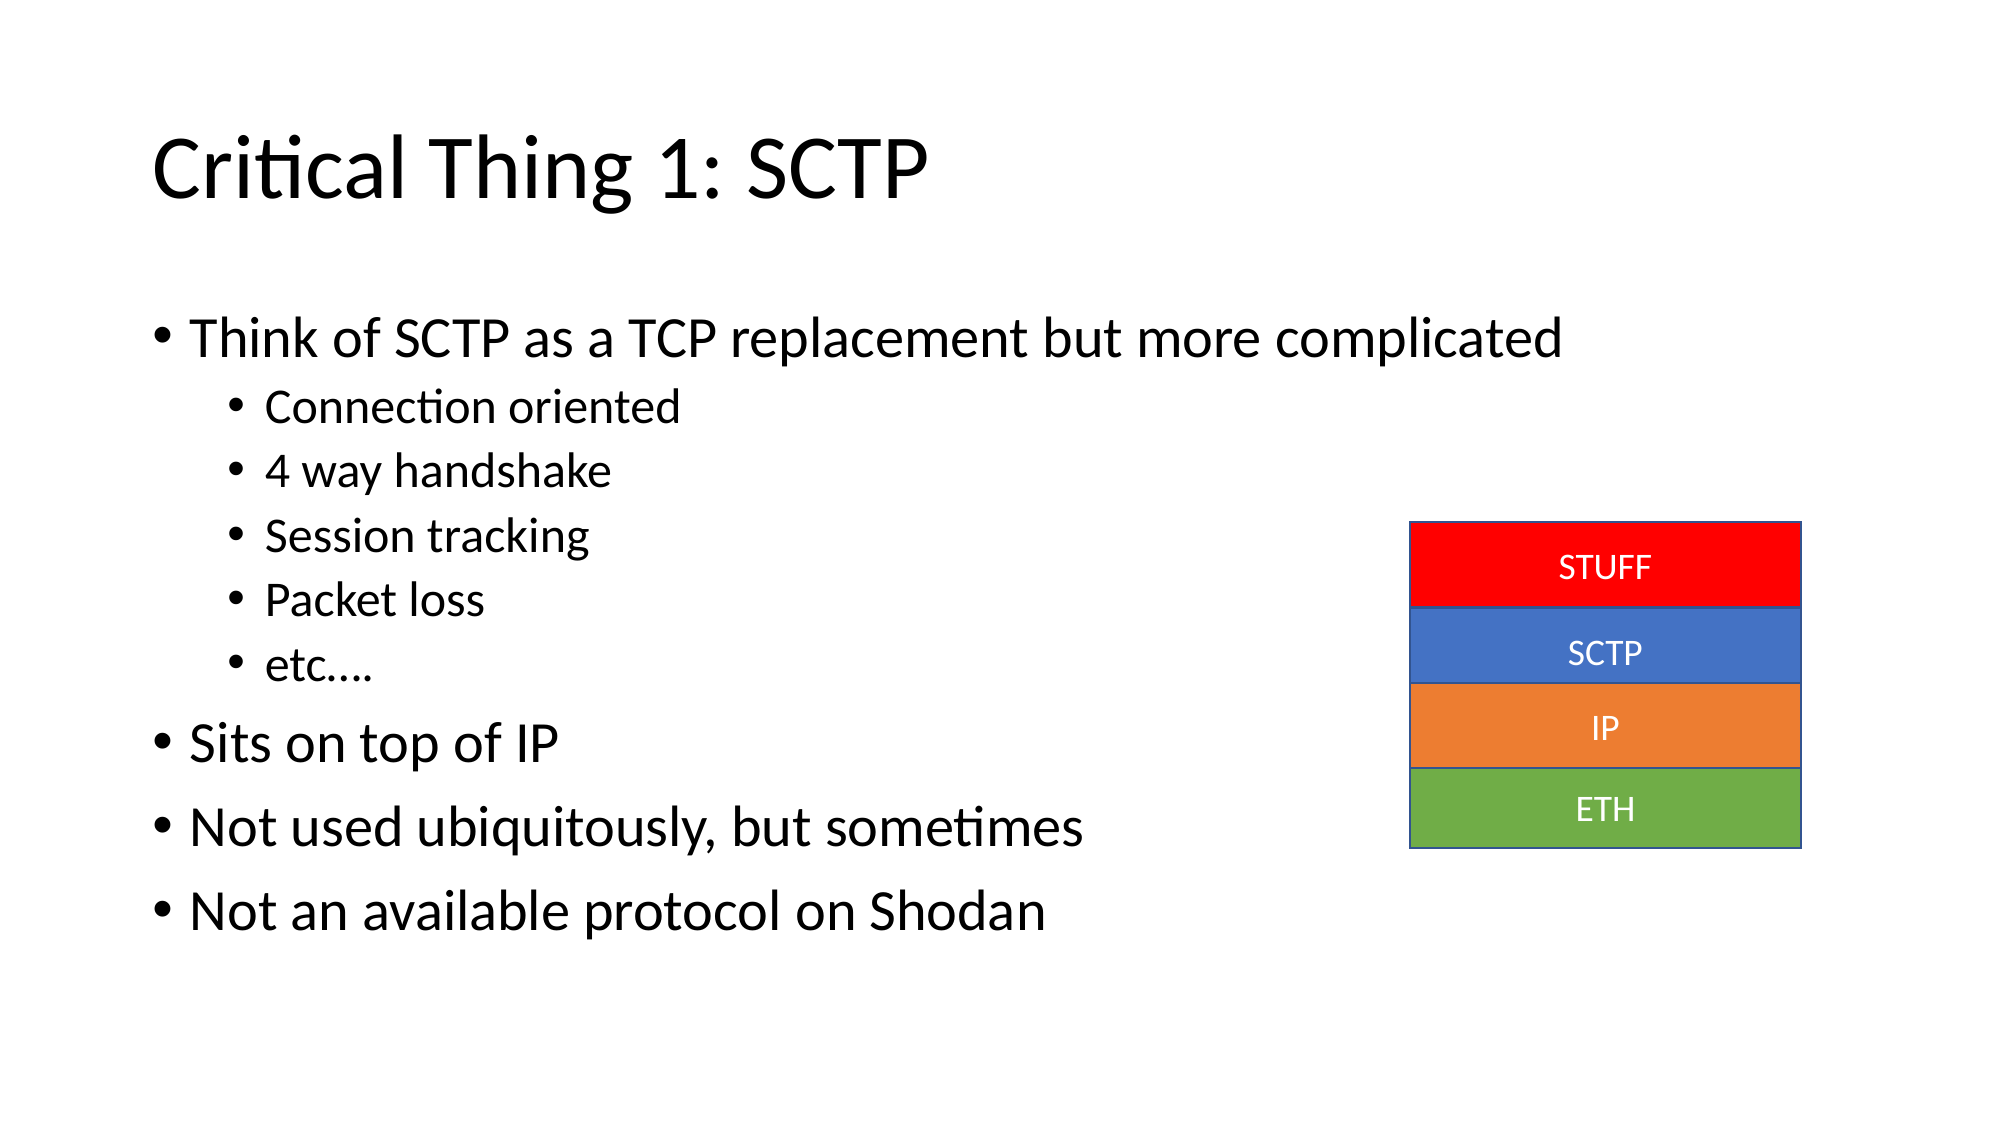

# Critical Thing 1: SCTP
Think of SCTP as a TCP replacement but more complicated
Connection oriented
4 way handshake
Session tracking
Packet loss
etc….
Sits on top of IP
Not used ubiquitously, but sometimes
Not an available protocol on Shodan
STUFF
SCTP
IP
ETH